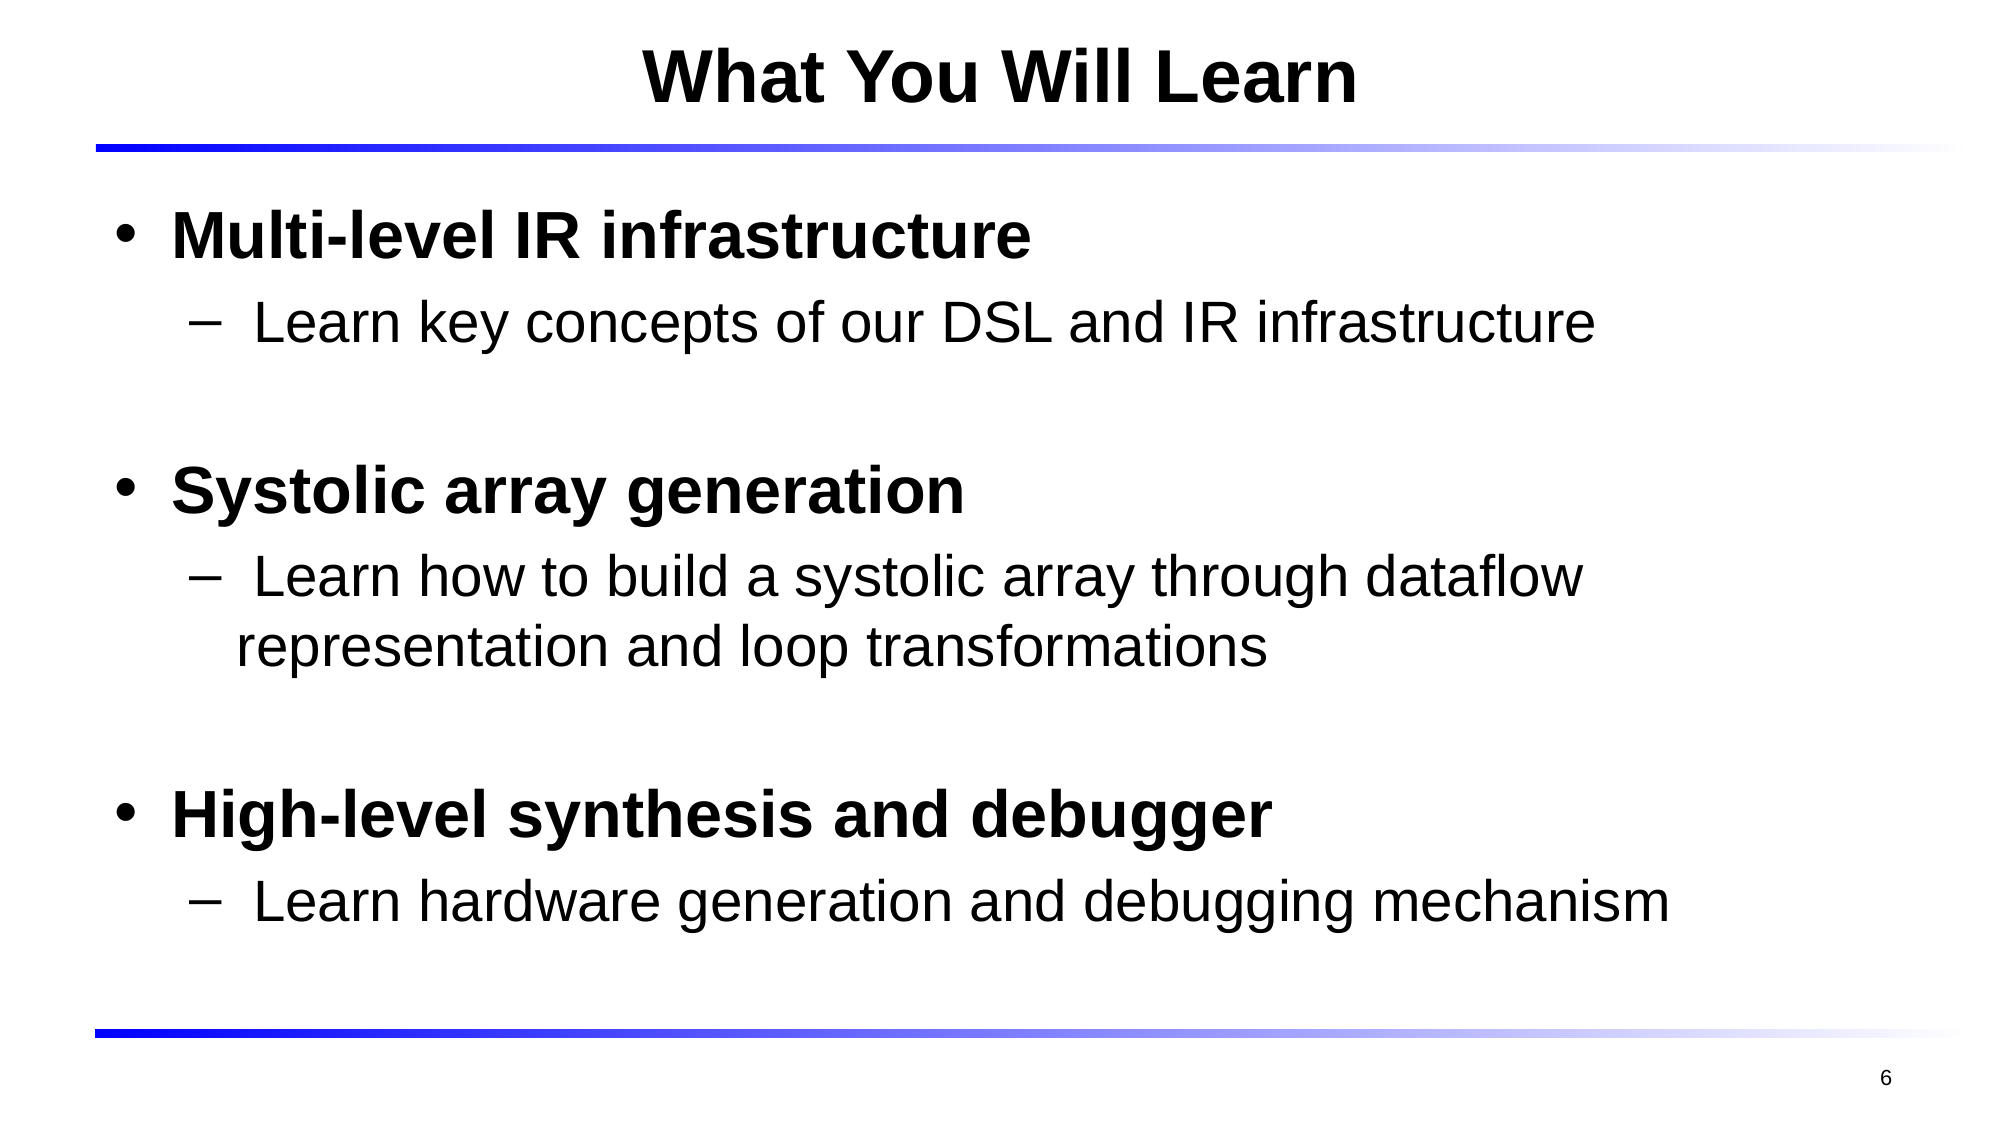

# What You Will Learn
Multi-level IR infrastructure
 Learn key concepts of our DSL and IR infrastructure

Systolic array generation
 Learn how to build a systolic array through dataflow representation and loop transformations

High-level synthesis and debugger
 Learn hardware generation and debugging mechanism
6